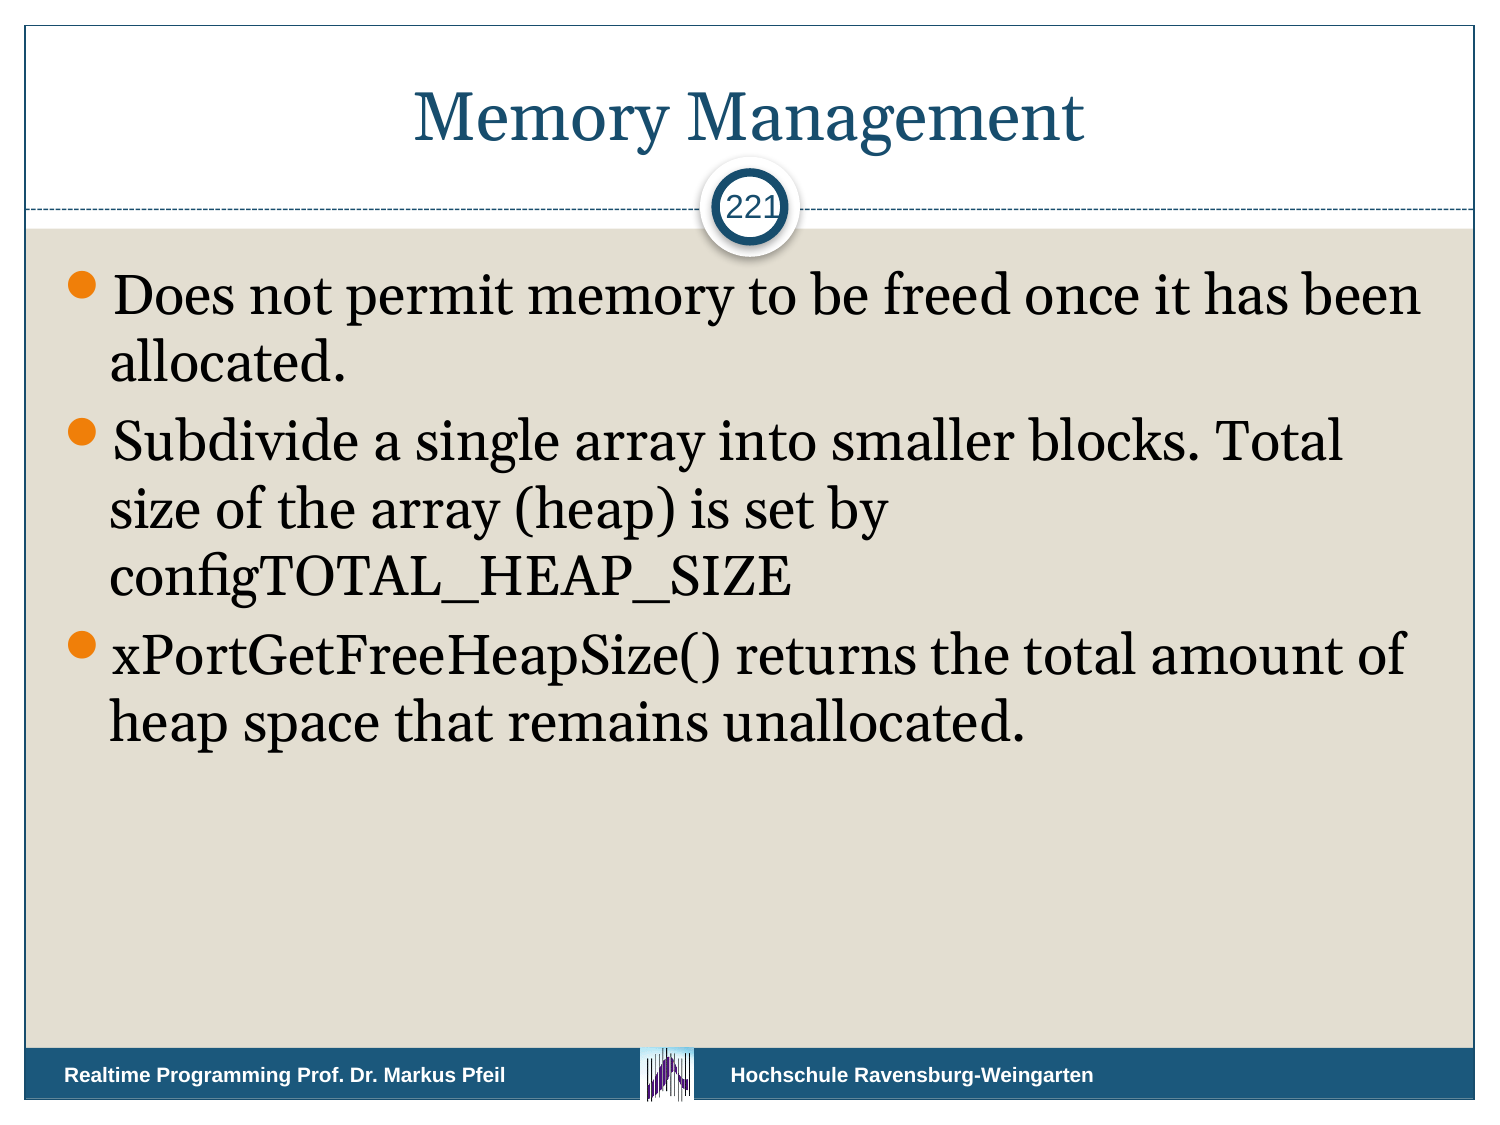

# Memory Management
221
Does not permit memory to be freed once it has been allocated.
Subdivide a single array into smaller blocks. Total size of the array (heap) is set by configTOTAL_HEAP_SIZE
xPortGetFreeHeapSize() returns the total amount of heap space that remains unallocated.
Realtime Programming Prof. Dr. Markus Pfeil